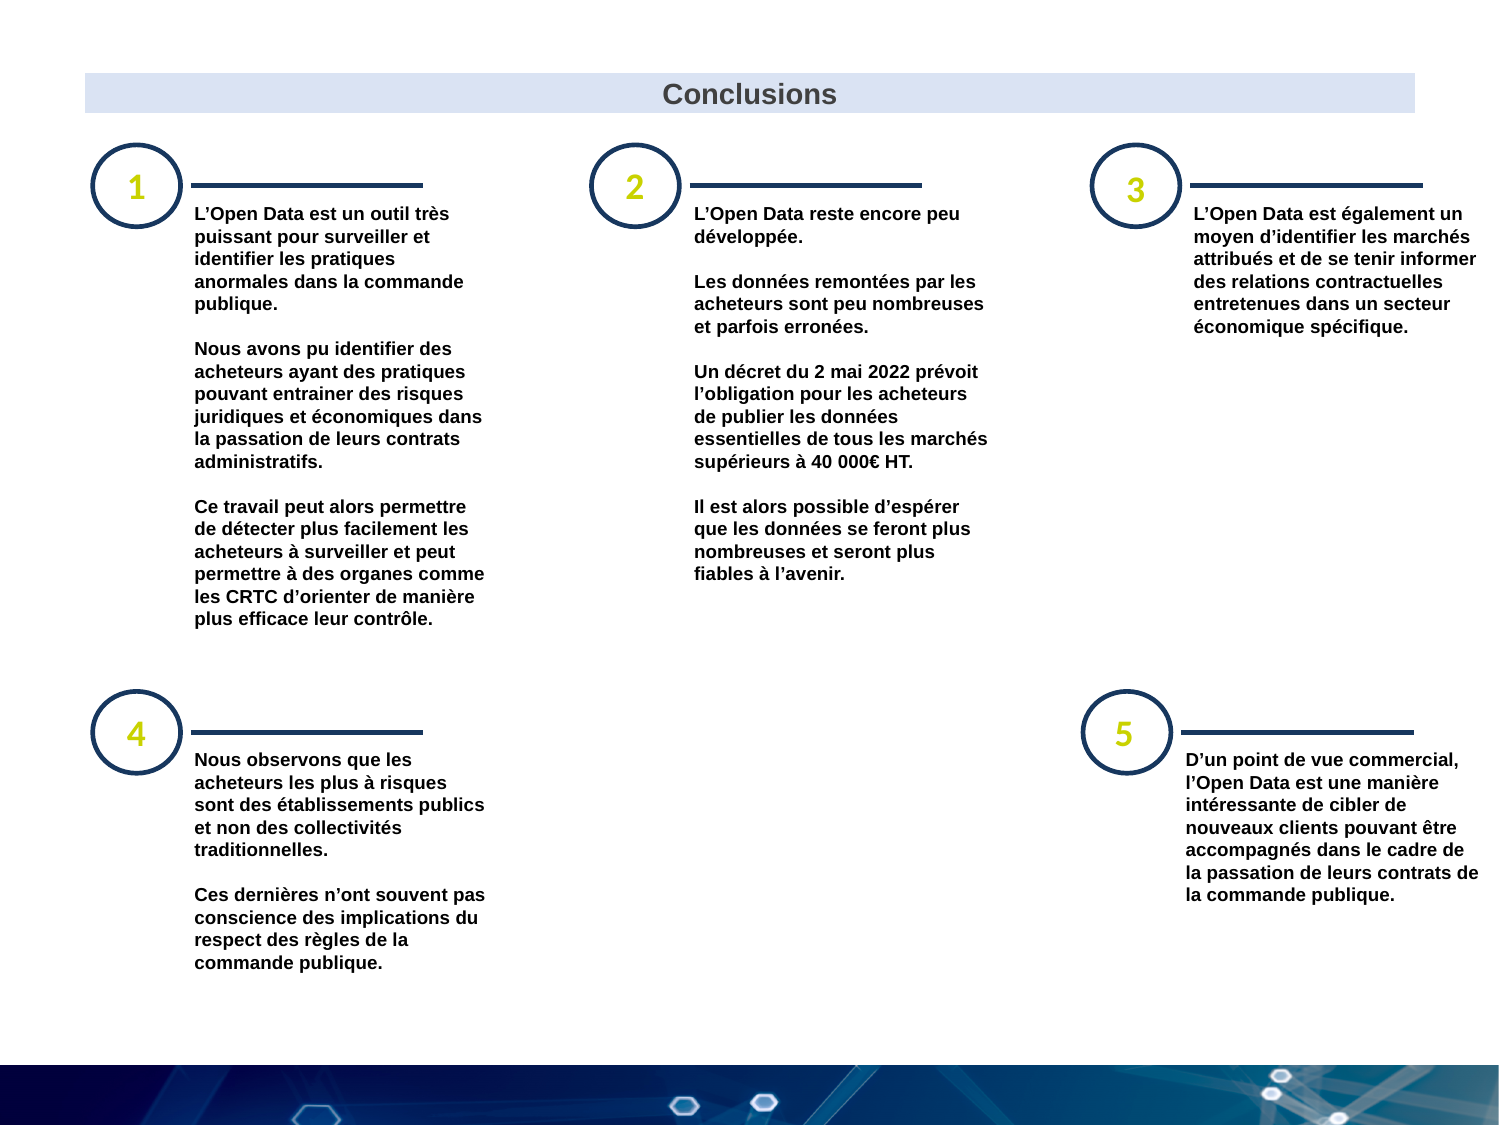

Conclusions

1
2
3
L’Open Data reste encore peu développée.

Les données remontées par les acheteurs sont peu nombreuses et parfois erronées.

Un décret du 2 mai 2022 prévoit l’obligation pour les acheteurs de publier les données essentielles de tous les marchés supérieurs à 40 000€ HT.

Il est alors possible d’espérer que les données se feront plus nombreuses et seront plus fiables à l’avenir.
L’Open Data est également un moyen d’identifier les marchés attribués et de se tenir informer des relations contractuelles entretenues dans un secteur économique spécifique.
L’Open Data est un outil très puissant pour surveiller et identifier les pratiques anormales dans la commande publique.

Nous avons pu identifier des acheteurs ayant des pratiques pouvant entrainer des risques juridiques et économiques dans la passation de leurs contrats administratifs.

Ce travail peut alors permettre de détecter plus facilement les acheteurs à surveiller et peut permettre à des organes comme les CRTC d’orienter de manière plus efficace leur contrôle.

4
5
Nous observons que les acheteurs les plus à risques sont des établissements publics et non des collectivités traditionnelles.

Ces dernières n’ont souvent pas conscience des implications du respect des règles de la commande publique.
D’un point de vue commercial, l’Open Data est une manière intéressante de cibler de nouveaux clients pouvant être accompagnés dans le cadre de la passation de leurs contrats de la commande publique.